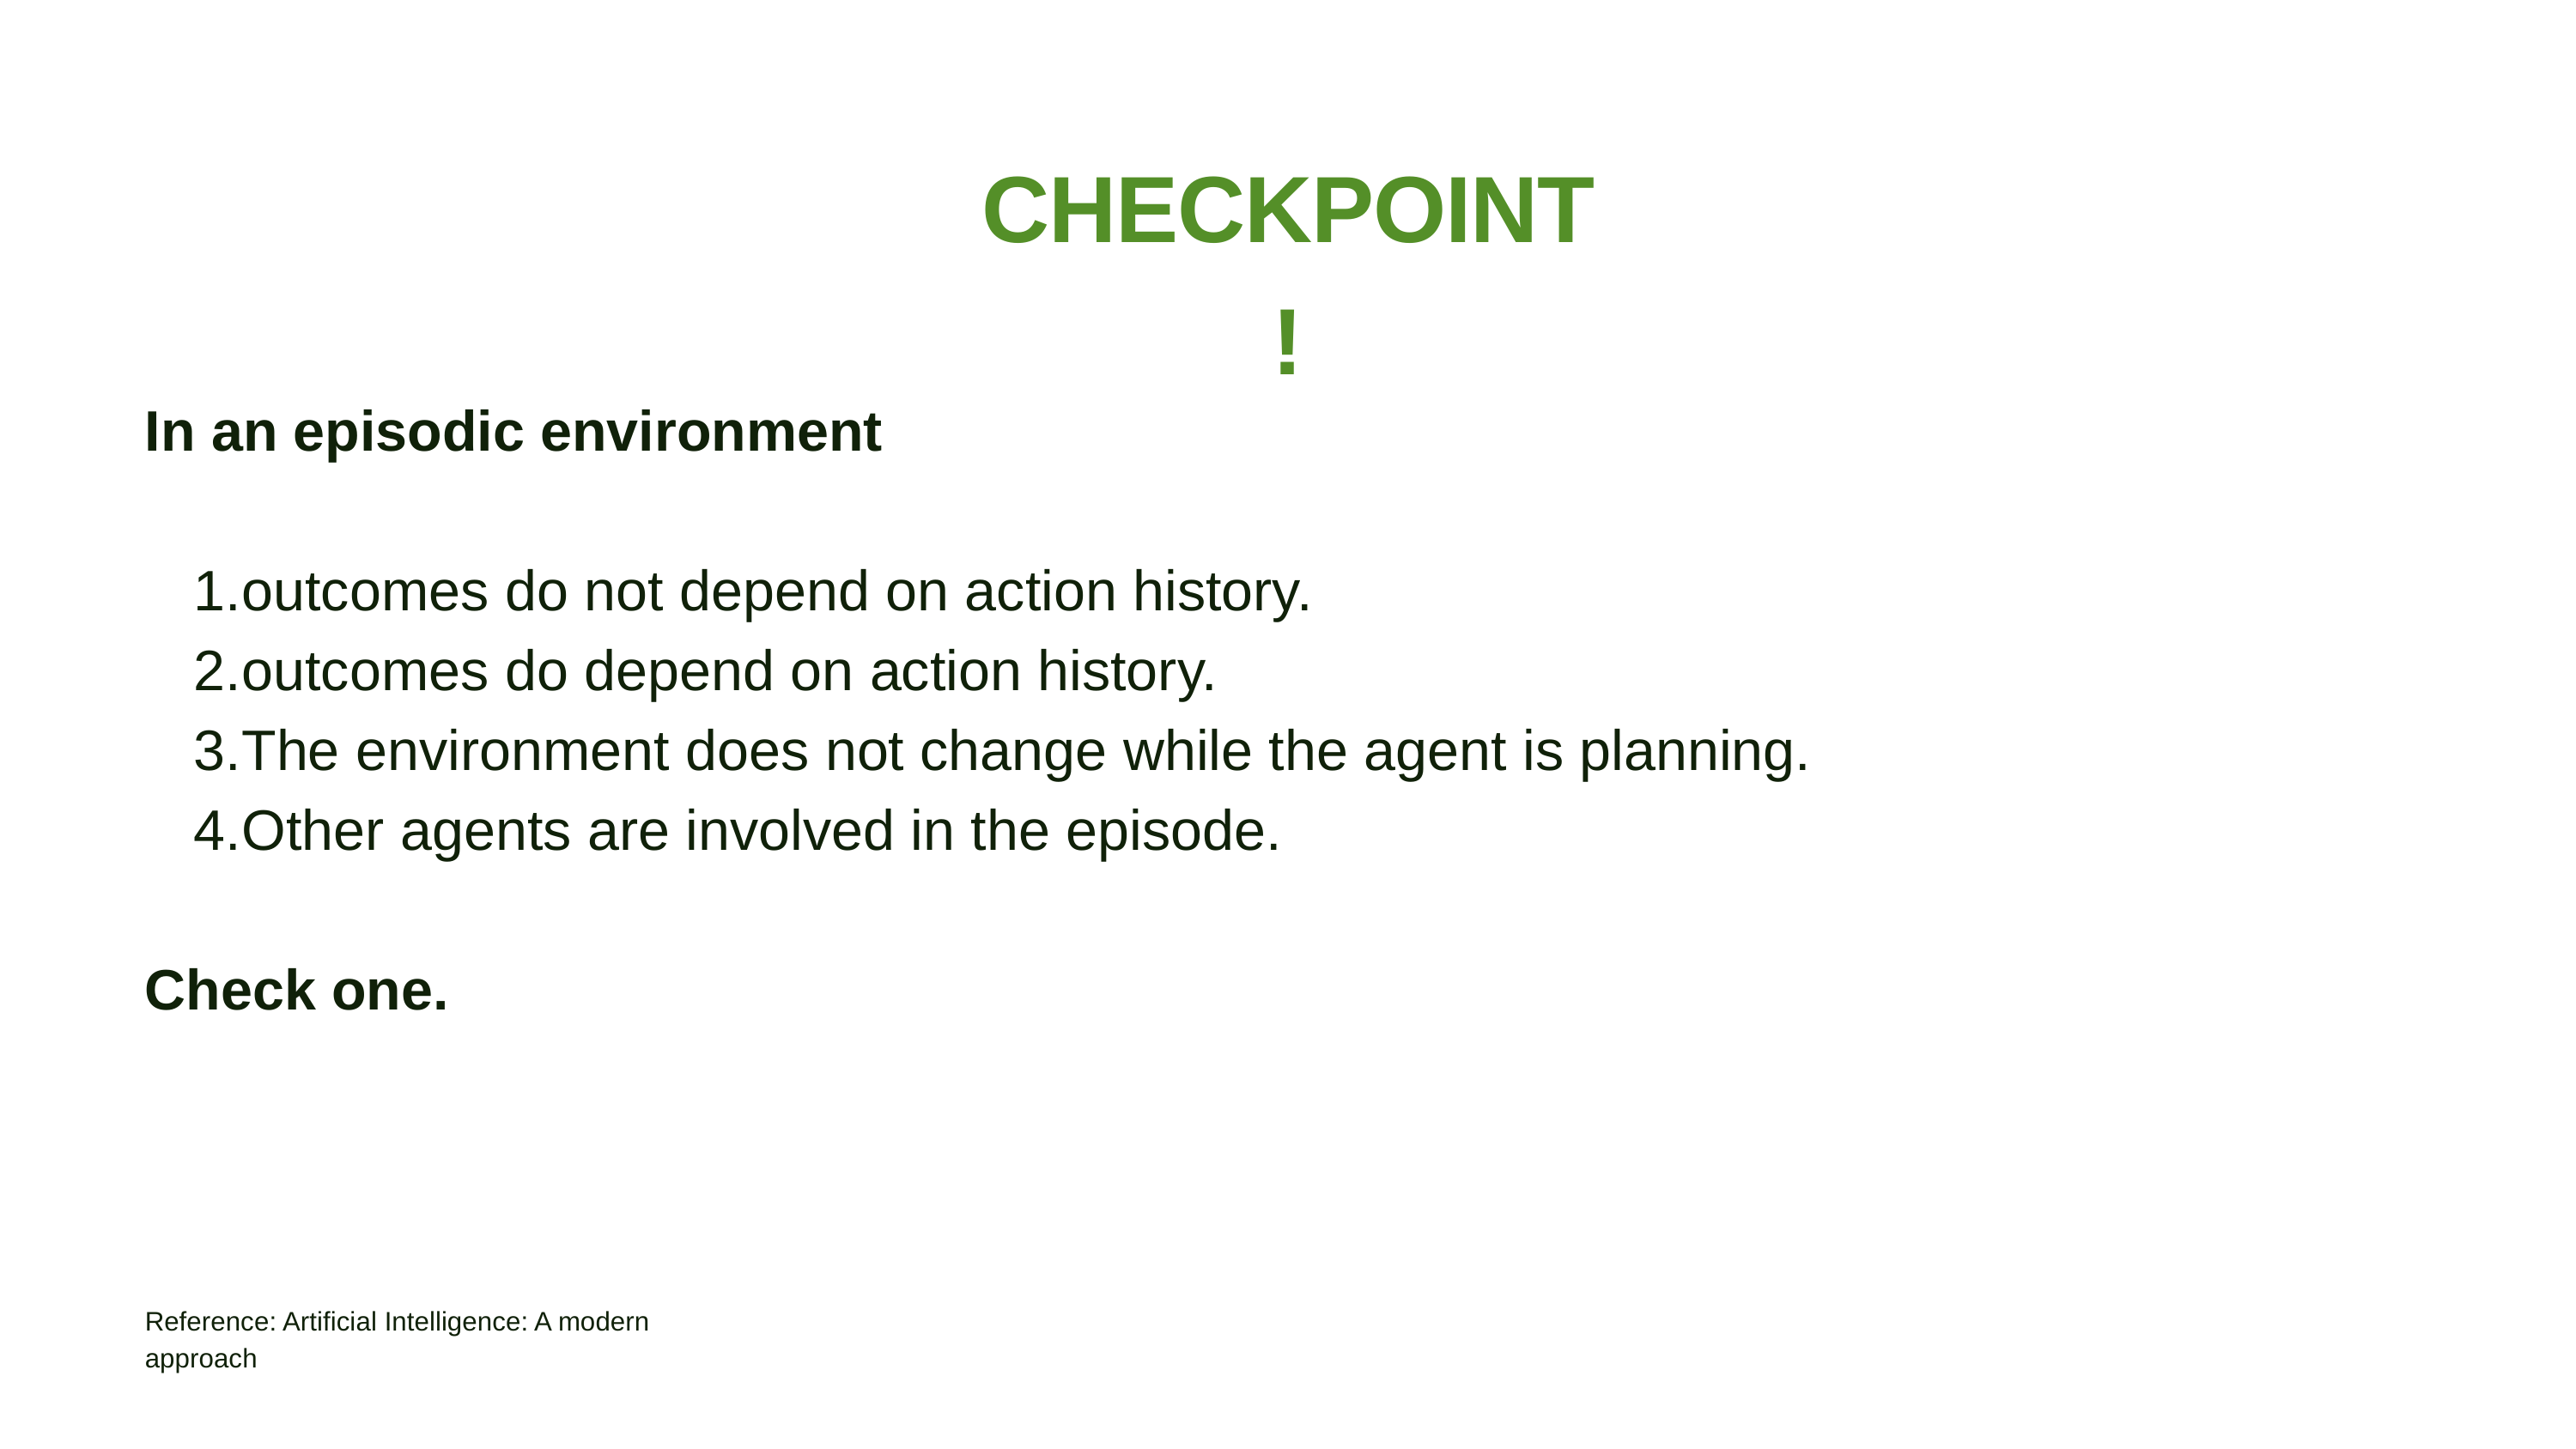

CHECKPOINT!
In an episodic environment

outcomes do not depend on action history.
outcomes do depend on action history.
The environment does not change while the agent is planning.
Other agents are involved in the episode.

Check one.


Reference: Artificial Intelligence: A modern approach